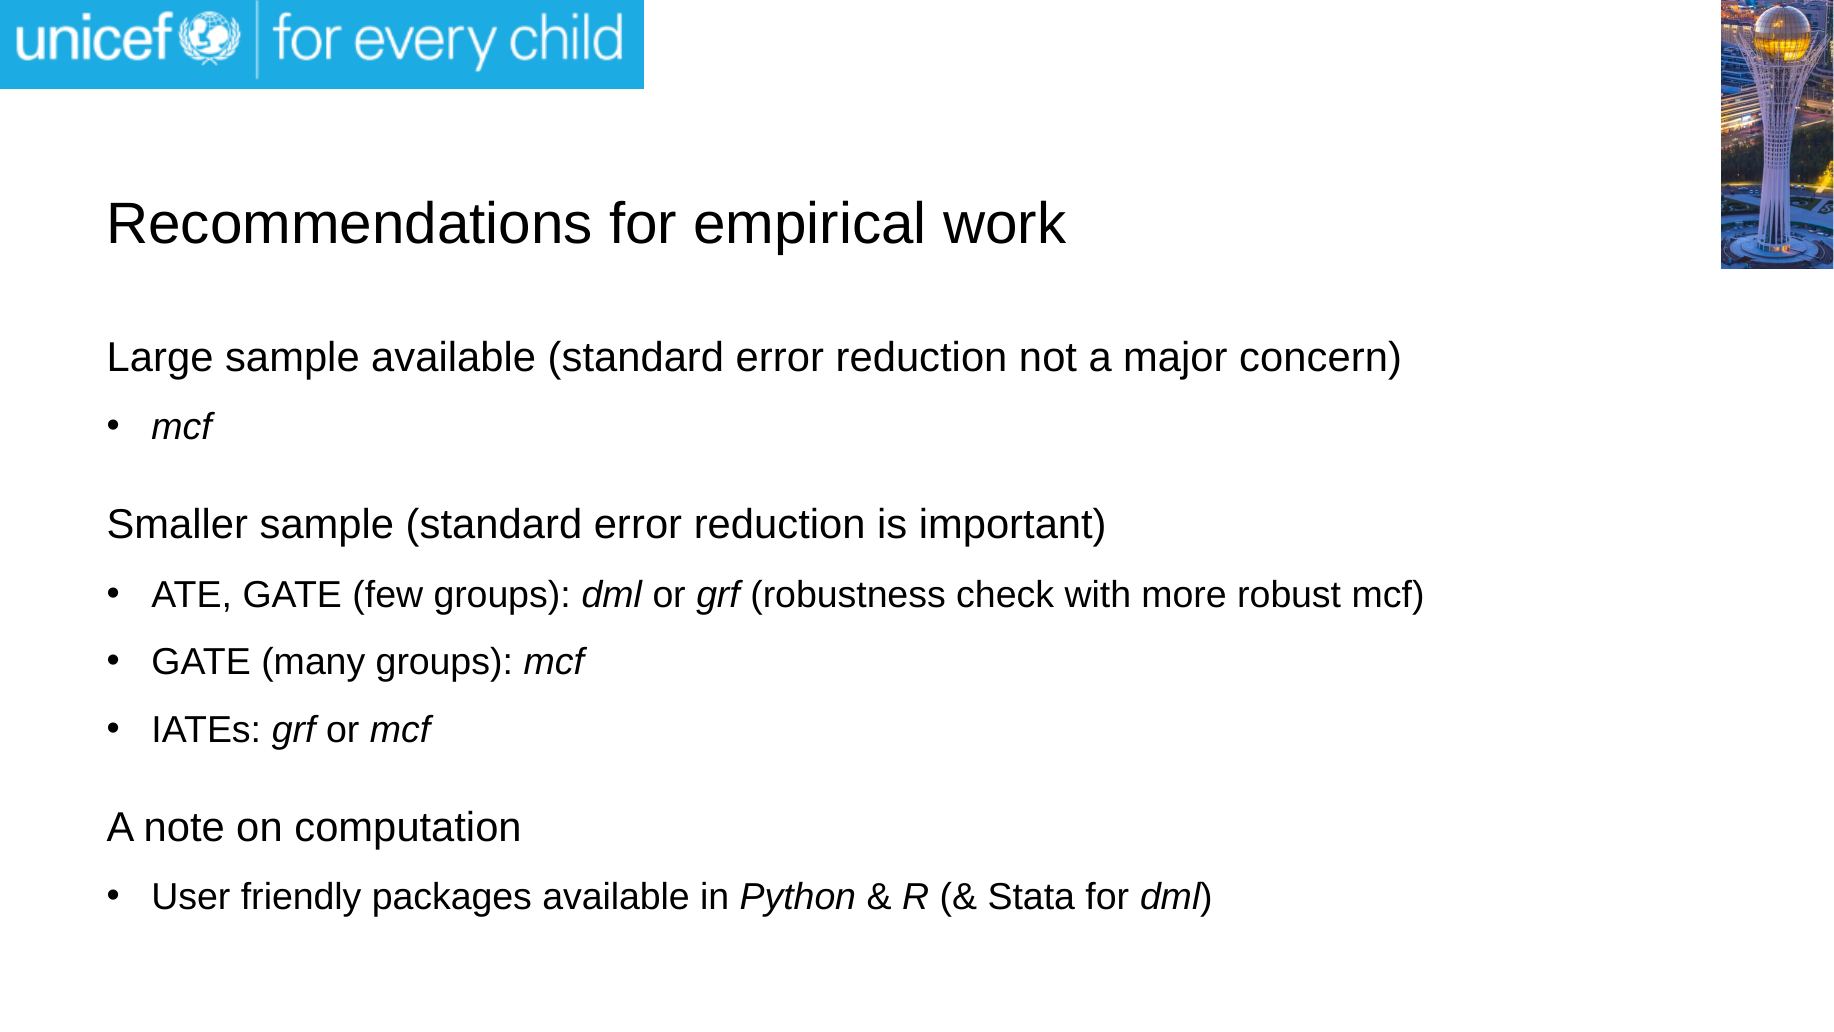

# Recommendations for empirical work
Large sample available (standard error reduction not a major concern)
mcf
Smaller sample (standard error reduction is important)
ATE, GATE (few groups): dml or grf (robustness check with more robust mcf)
GATE (many groups): mcf
IATEs: grf or mcf
A note on computation
User friendly packages available in Python & R (& Stata for dml)